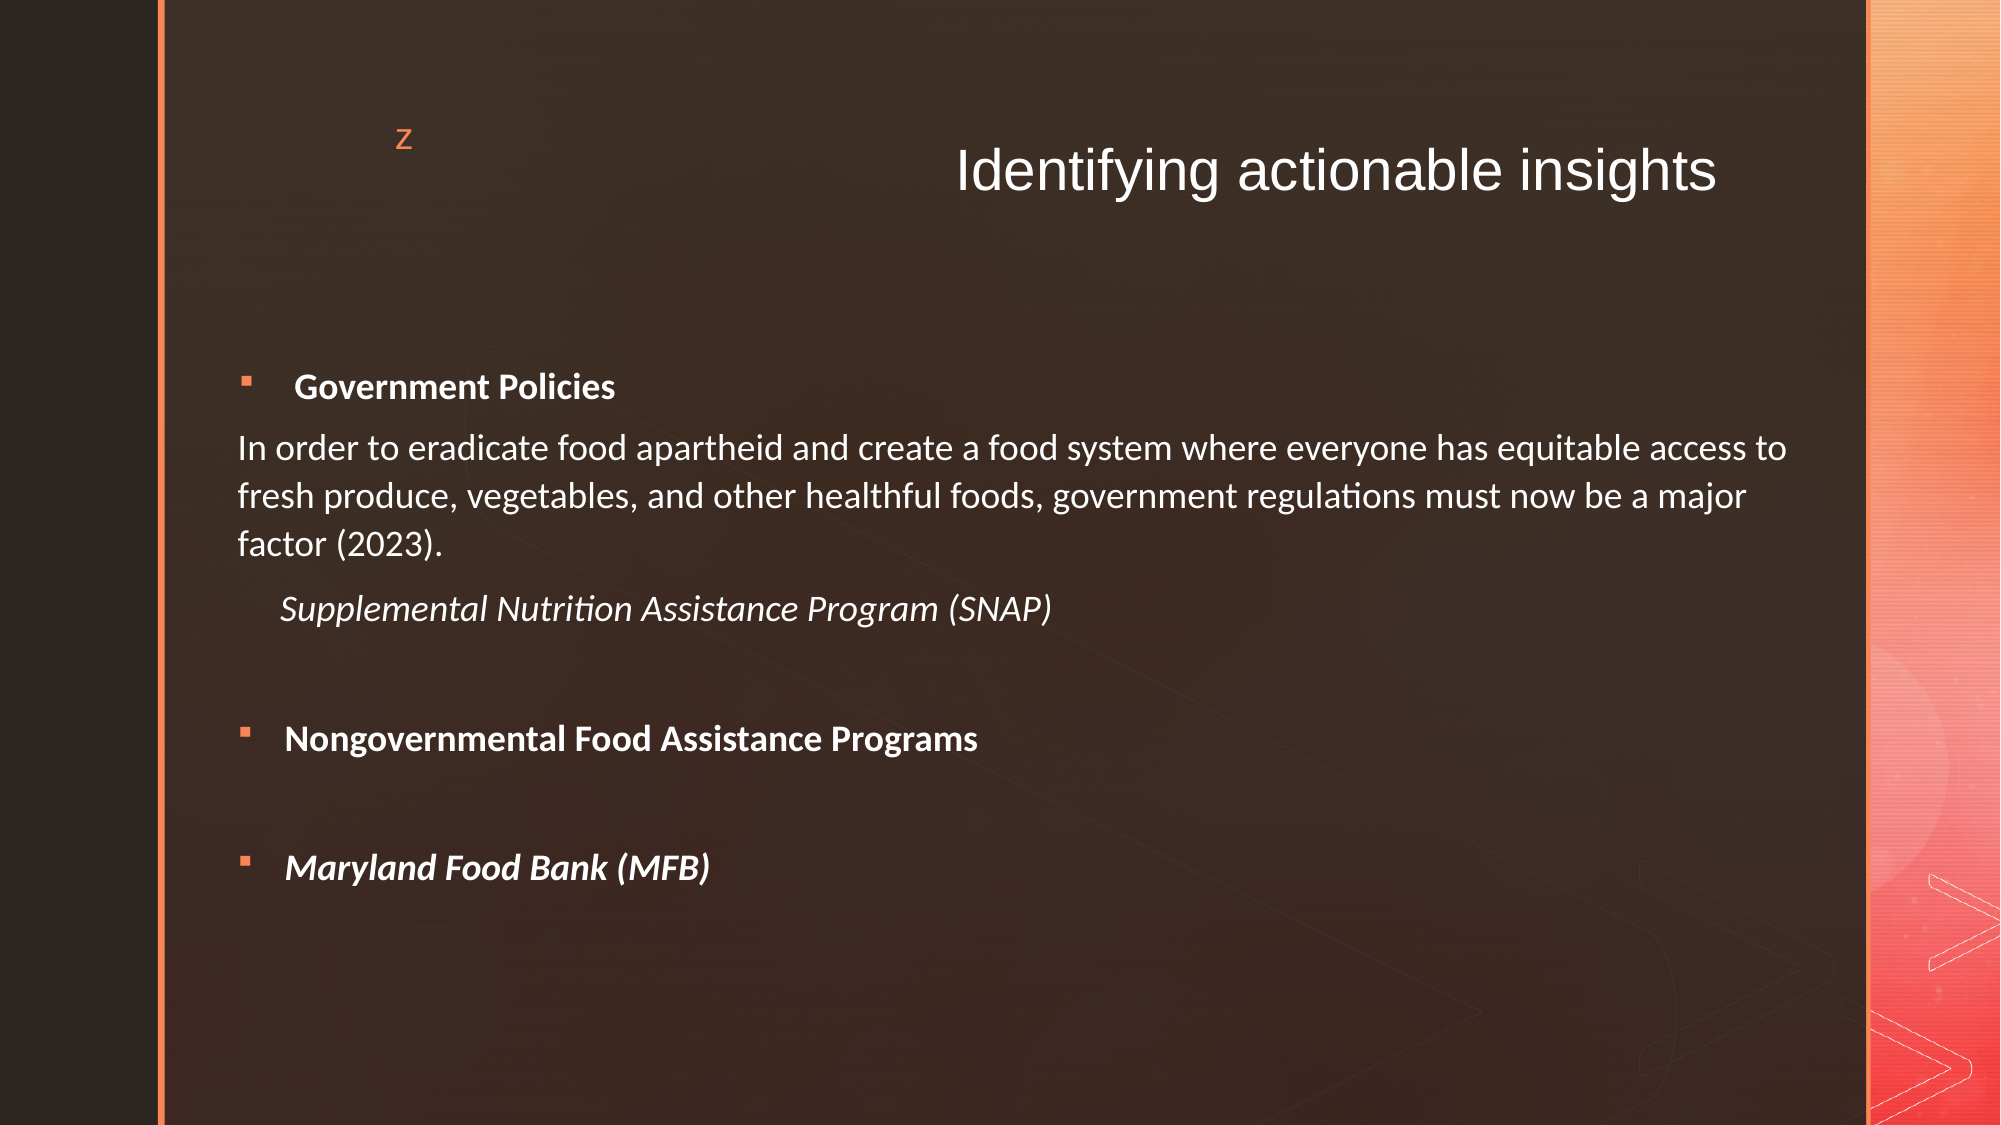

# Identifying actionable insights
Government Policies
In order to eradicate food apartheid and create a food system where everyone has equitable access to fresh produce, vegetables, and other healthful foods, government regulations must now be a major factor (2023).
     Supplemental Nutrition Assistance Program (SNAP)

Nongovernmental Food Assistance Programs

Maryland Food Bank (MFB)